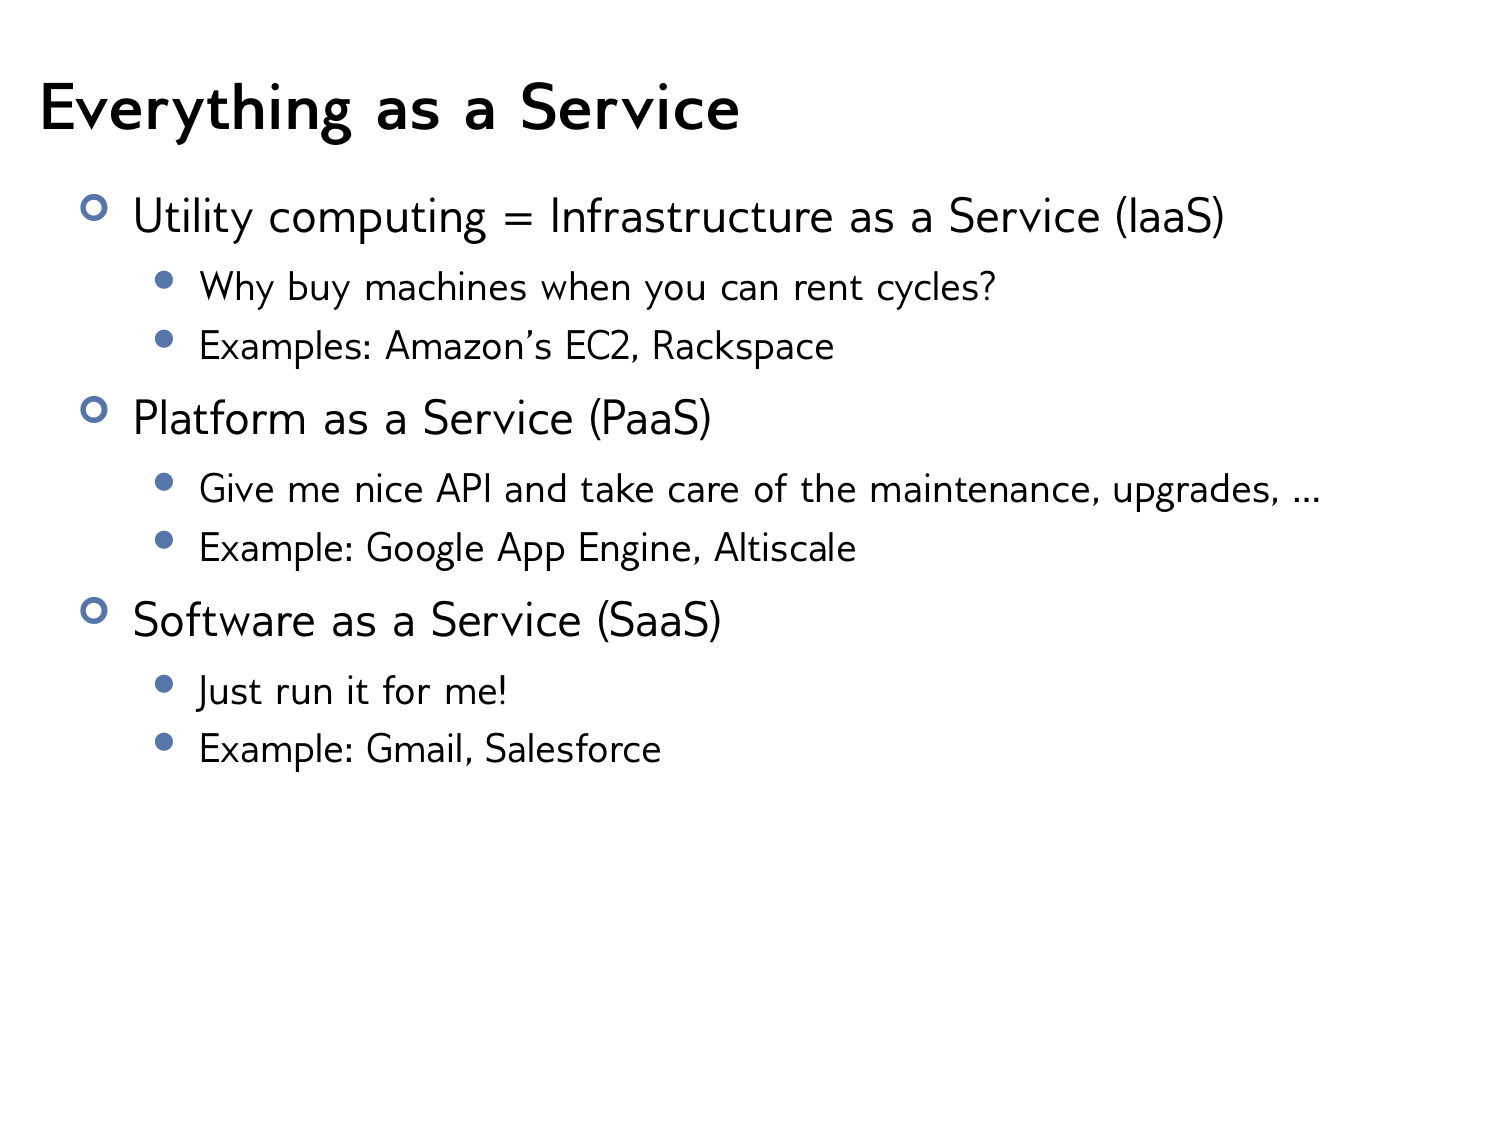

# Everything as a Service
Utility computing = Infrastructure as a Service (IaaS)
Why buy machines when you can rent cycles?
Examples: Amazon’s EC2, Rackspace
Platform as a Service (PaaS)
Give me nice API and take care of the maintenance, upgrades, …
Example: Google App Engine, Altiscale
Software as a Service (SaaS)
Just run it for me!
Example: Gmail, Salesforce